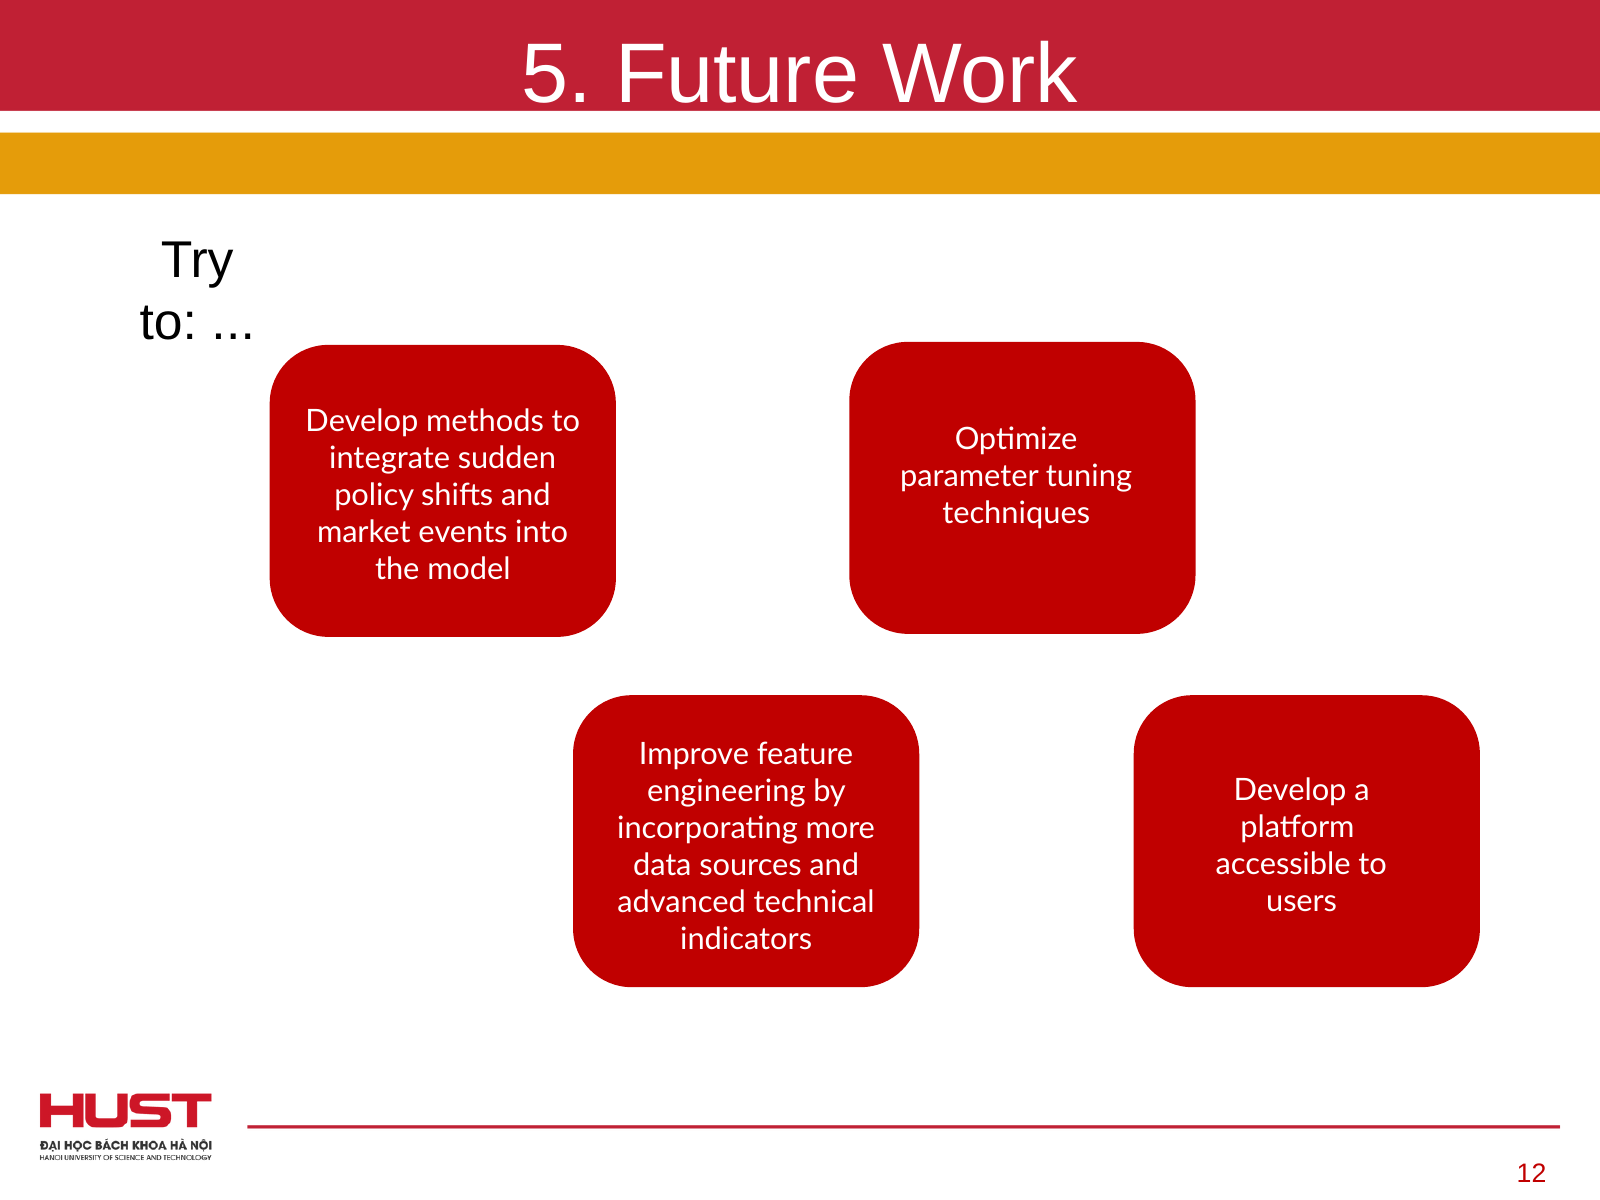

5. Future Work
Try to: ...

Develop methods to integrate sudden policy shifts and market events into the model
Optimize parameter tuning techniques

Improve feature engineering by incorporating more data sources and advanced technical indicators
Develop a platform  accessible to users
12